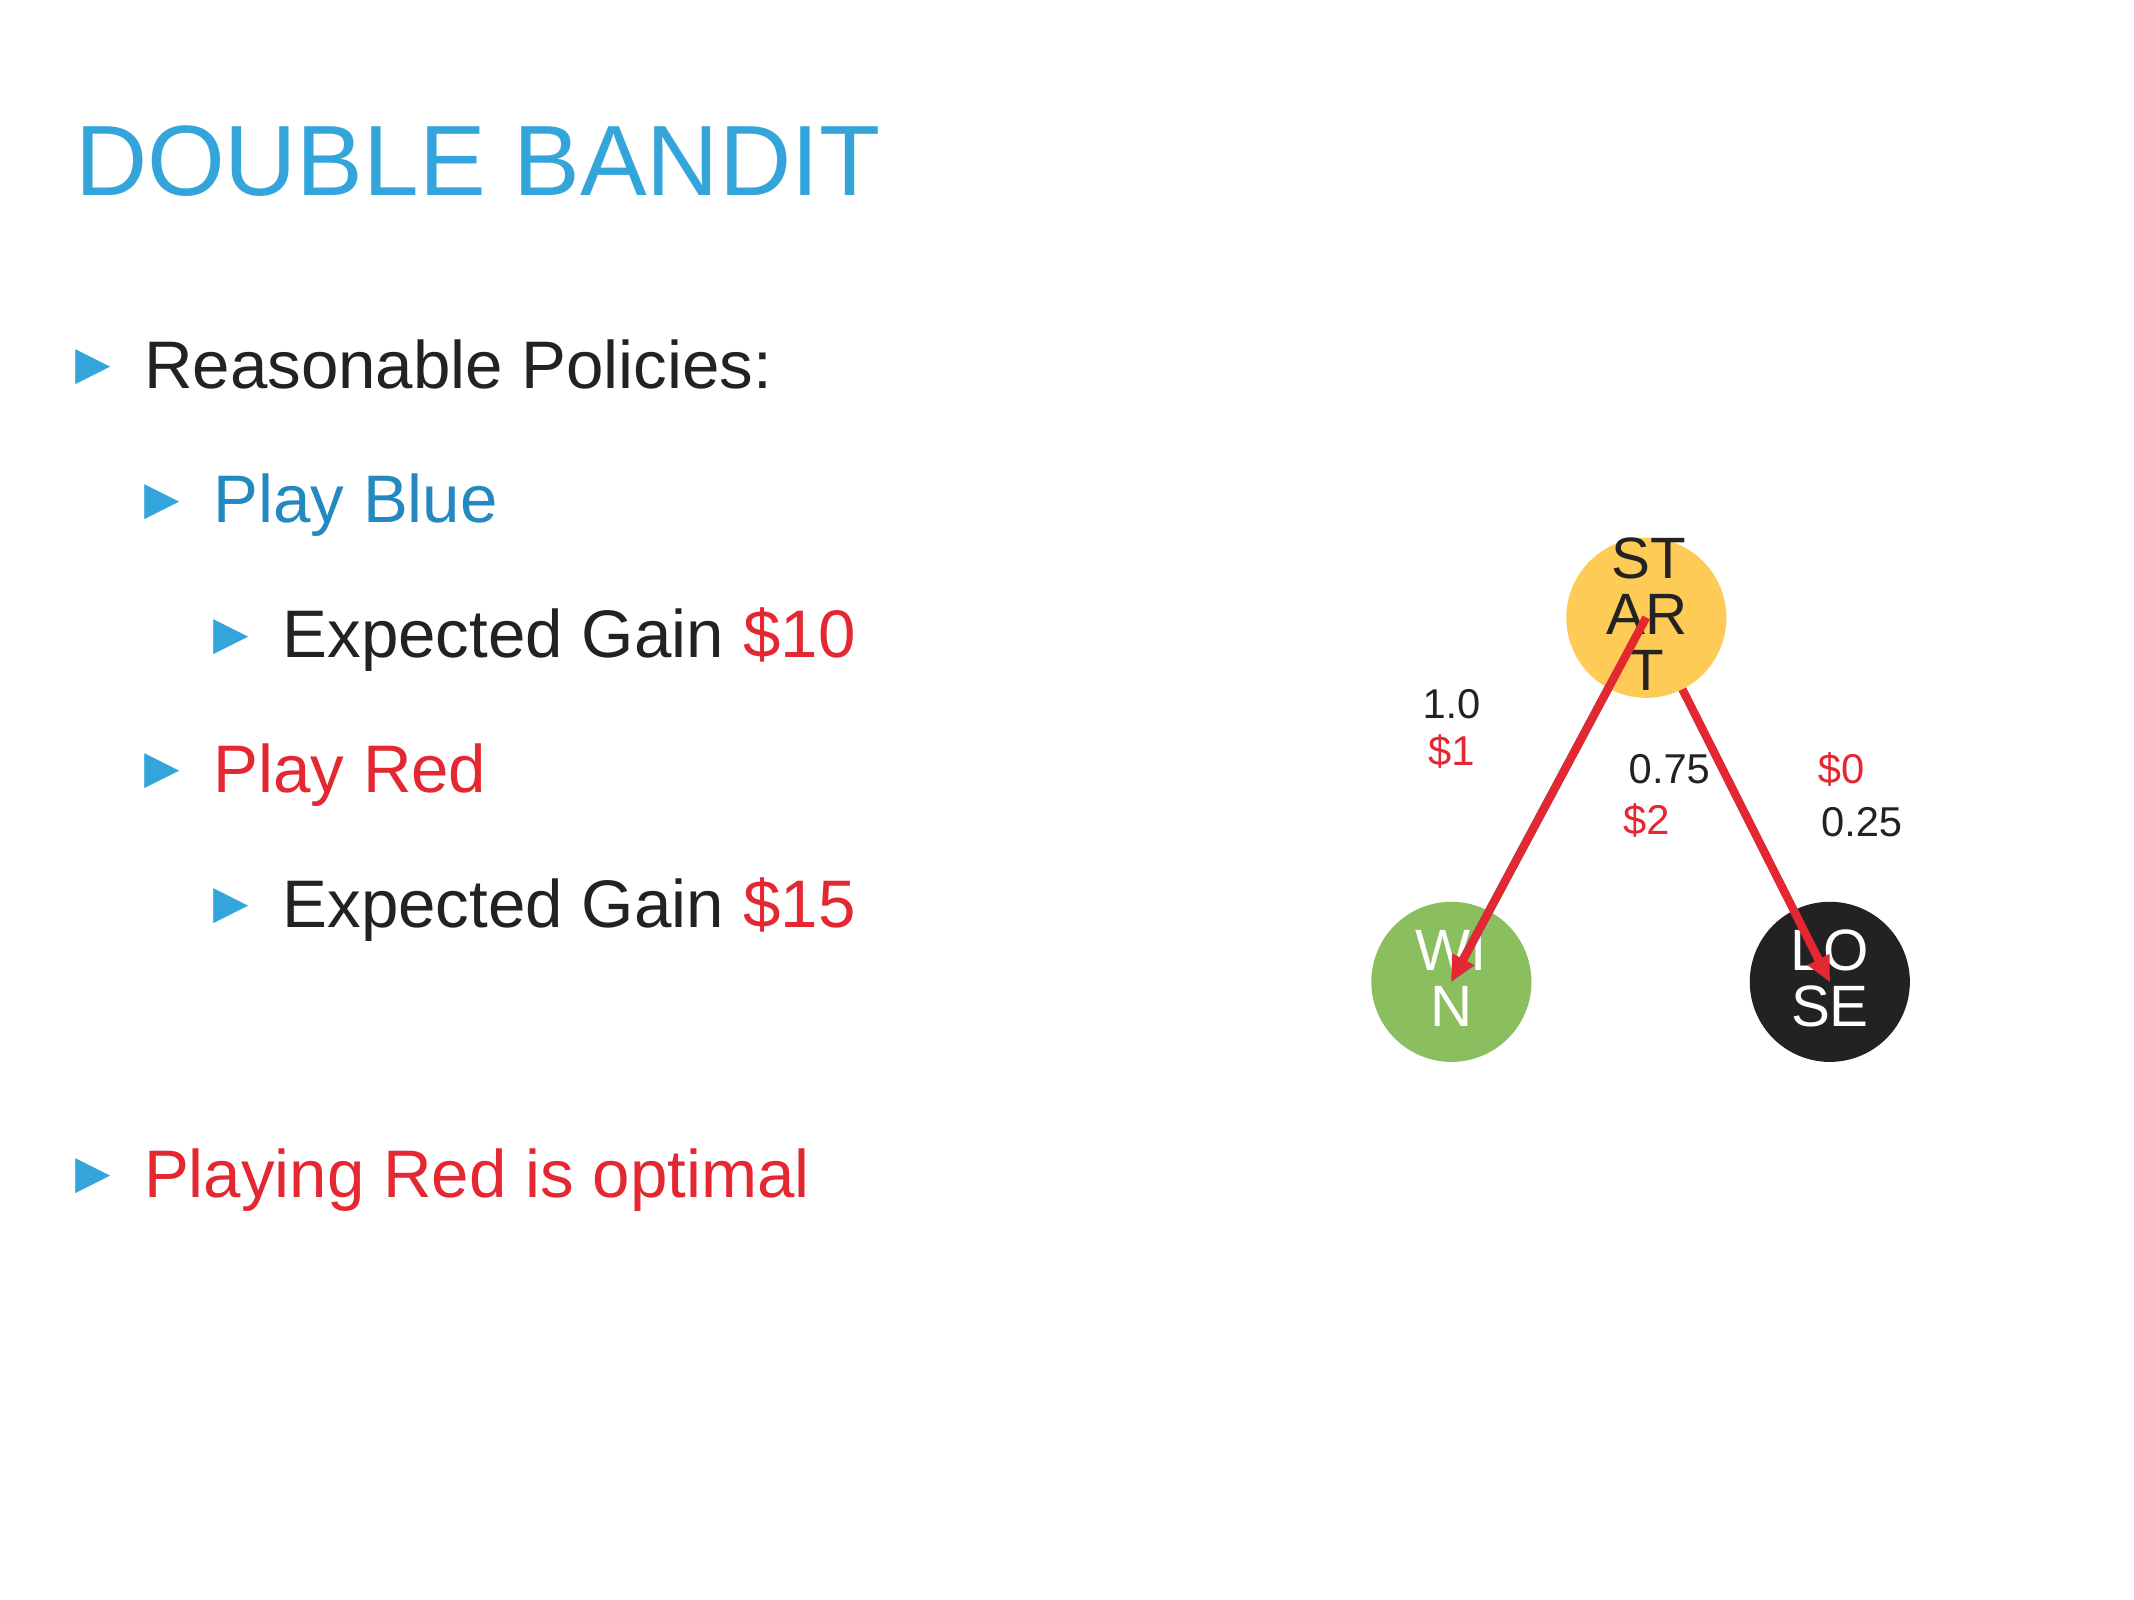

double bandit
Reasonable Policies:
Play Blue
Expected Gain $10
Play Red
Expected Gain $15

Playing Red is optimal
start

1.0
$1
0.75
$0
$2
0.25
win
lose